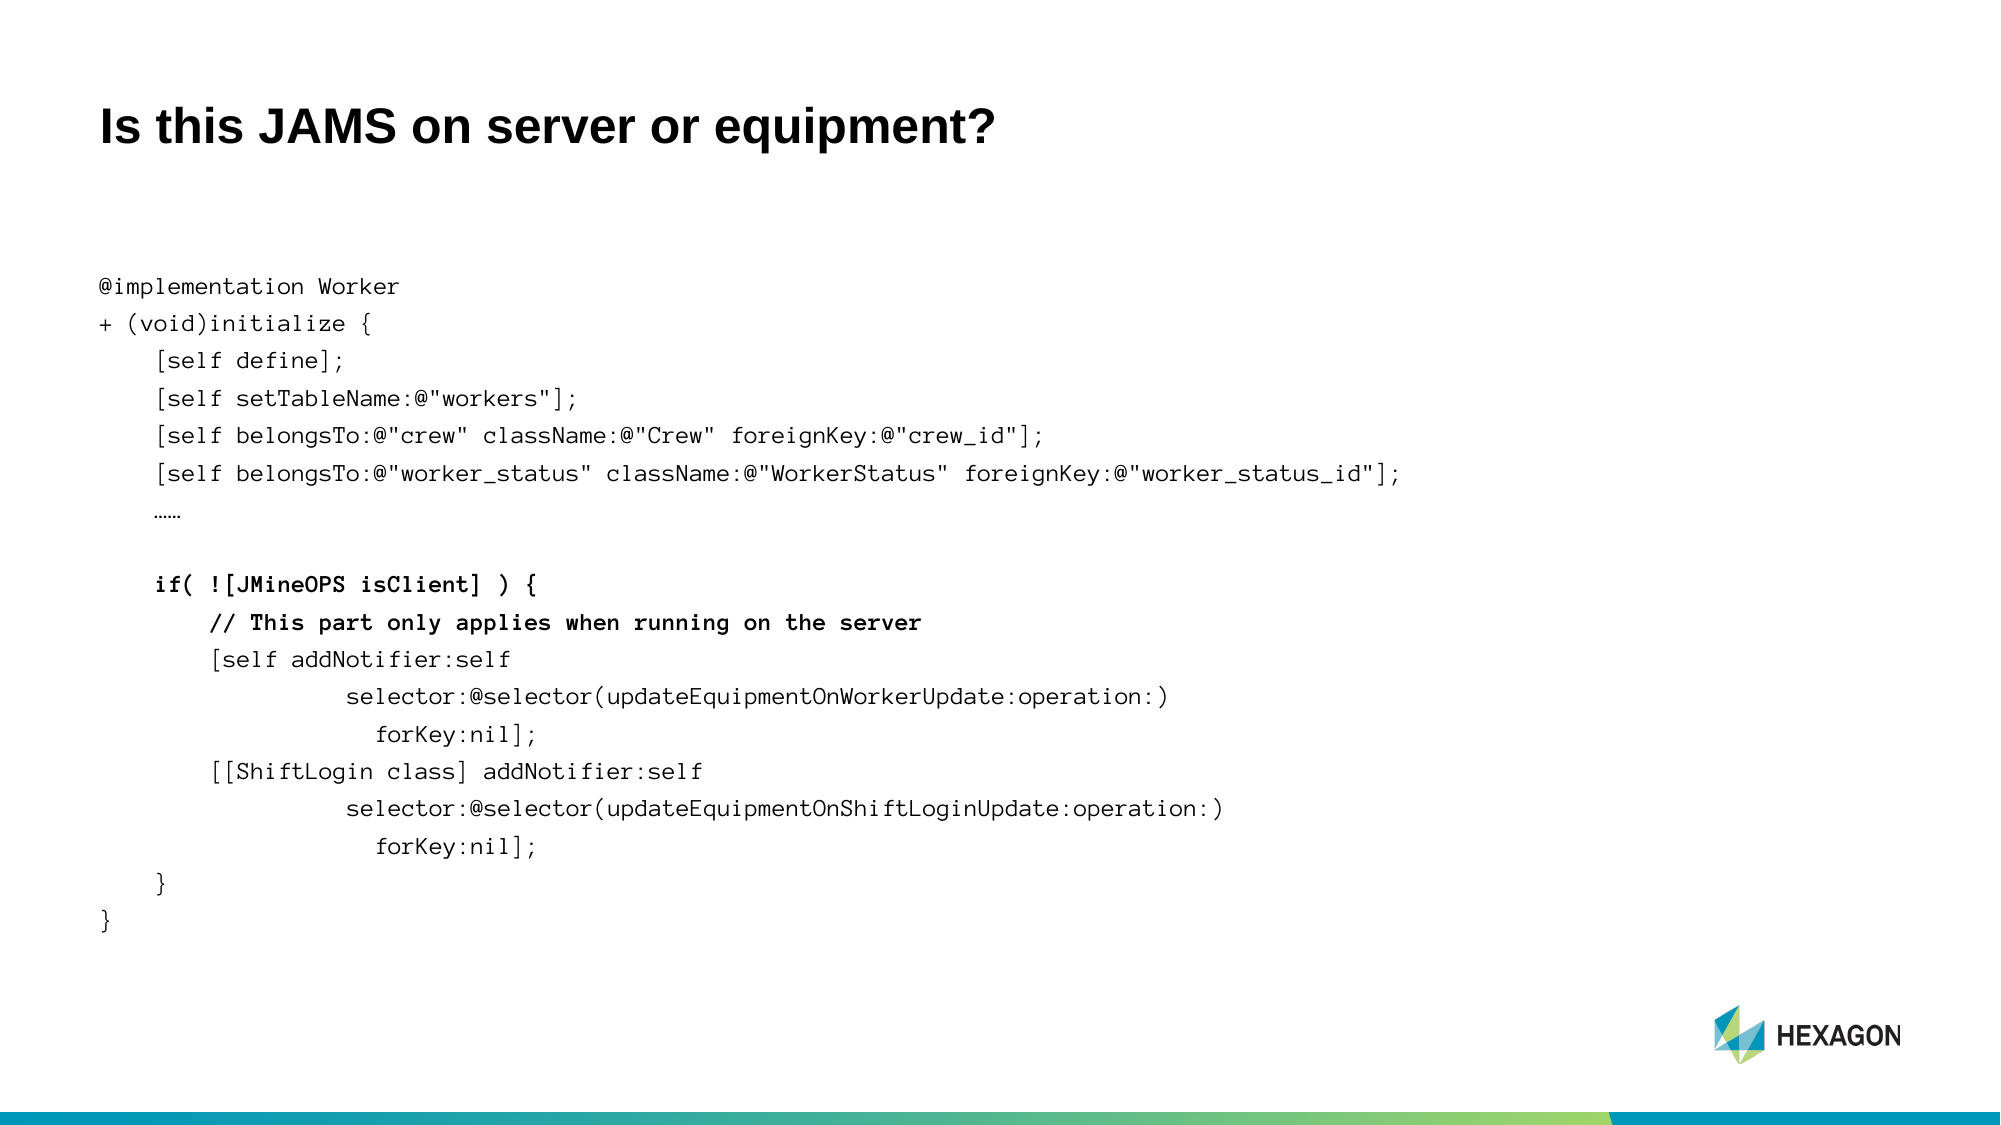

# Is this JAMS on server or equipment?
@implementation Worker
+ (void)initialize {
    [self define];
    [self setTableName:@"workers"];
    [self belongsTo:@"crew" className:@"Crew" foreignKey:@"crew_id"];
    [self belongsTo:@"worker_status" className:@"WorkerStatus" foreignKey:@"worker_status_id"];
    ……

    if( ![JMineOPS isClient] ) {
        // This part only applies when running on the server
        [self addNotifier:self
                  selector:@selector(updateEquipmentOnWorkerUpdate:operation:)
                    forKey:nil];
        [[ShiftLogin class] addNotifier:self
                  selector:@selector(updateEquipmentOnShiftLoginUpdate:operation:)
                    forKey:nil];
    }
}